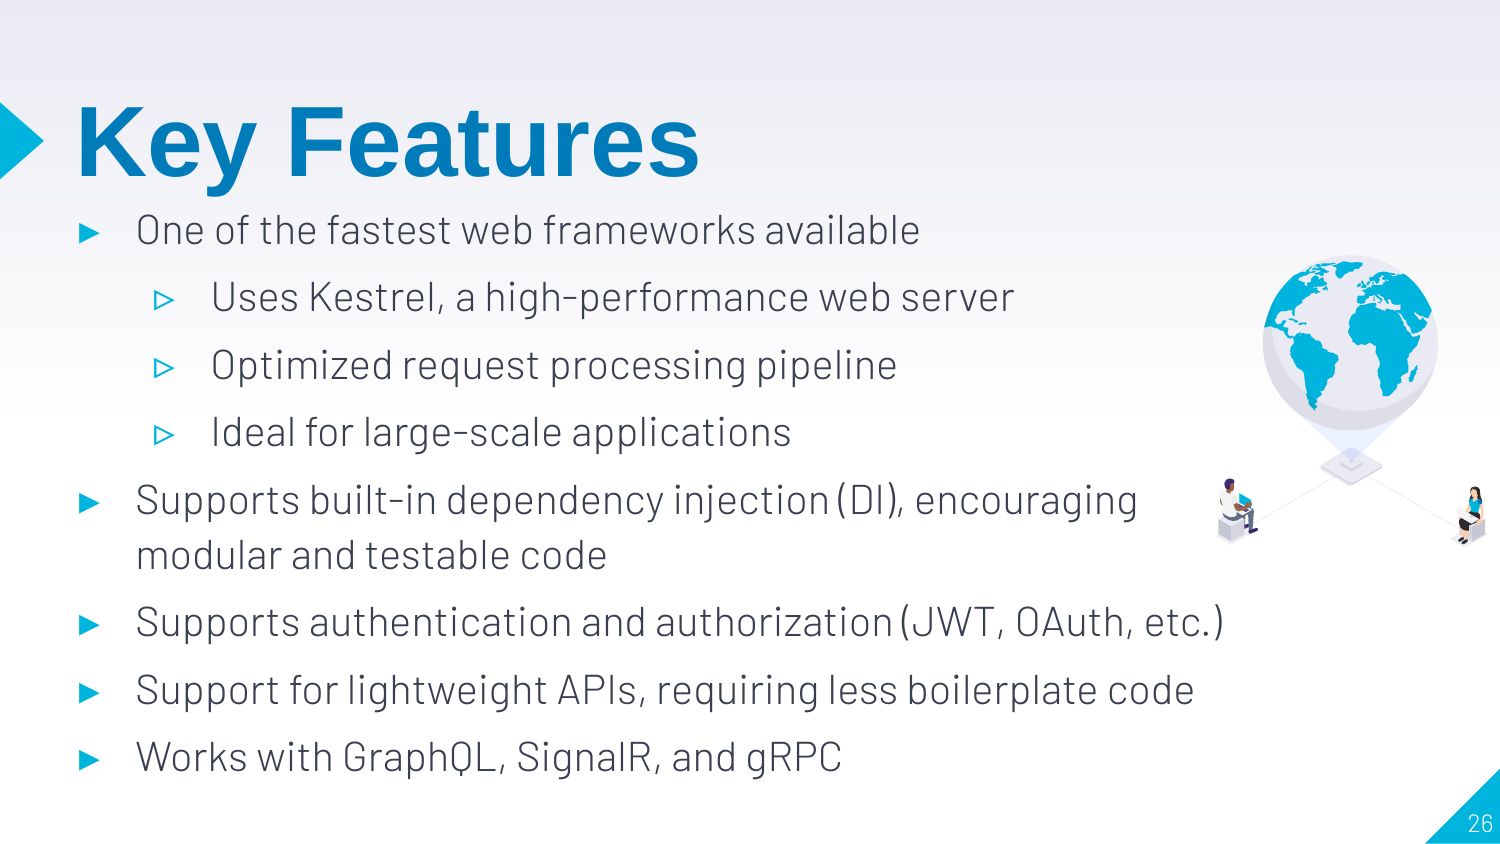

# Key Features
One of the fastest web frameworks available
Uses Kestrel, a high-performance web server
Optimized request processing pipeline
Ideal for large-scale applications
Supports built-in dependency injection (DI), encouraging modular and testable code
Supports authentication and authorization (JWT, OAuth, etc.)
Support for lightweight APIs, requiring less boilerplate code
Works with GraphQL, SignalR, and gRPC

26